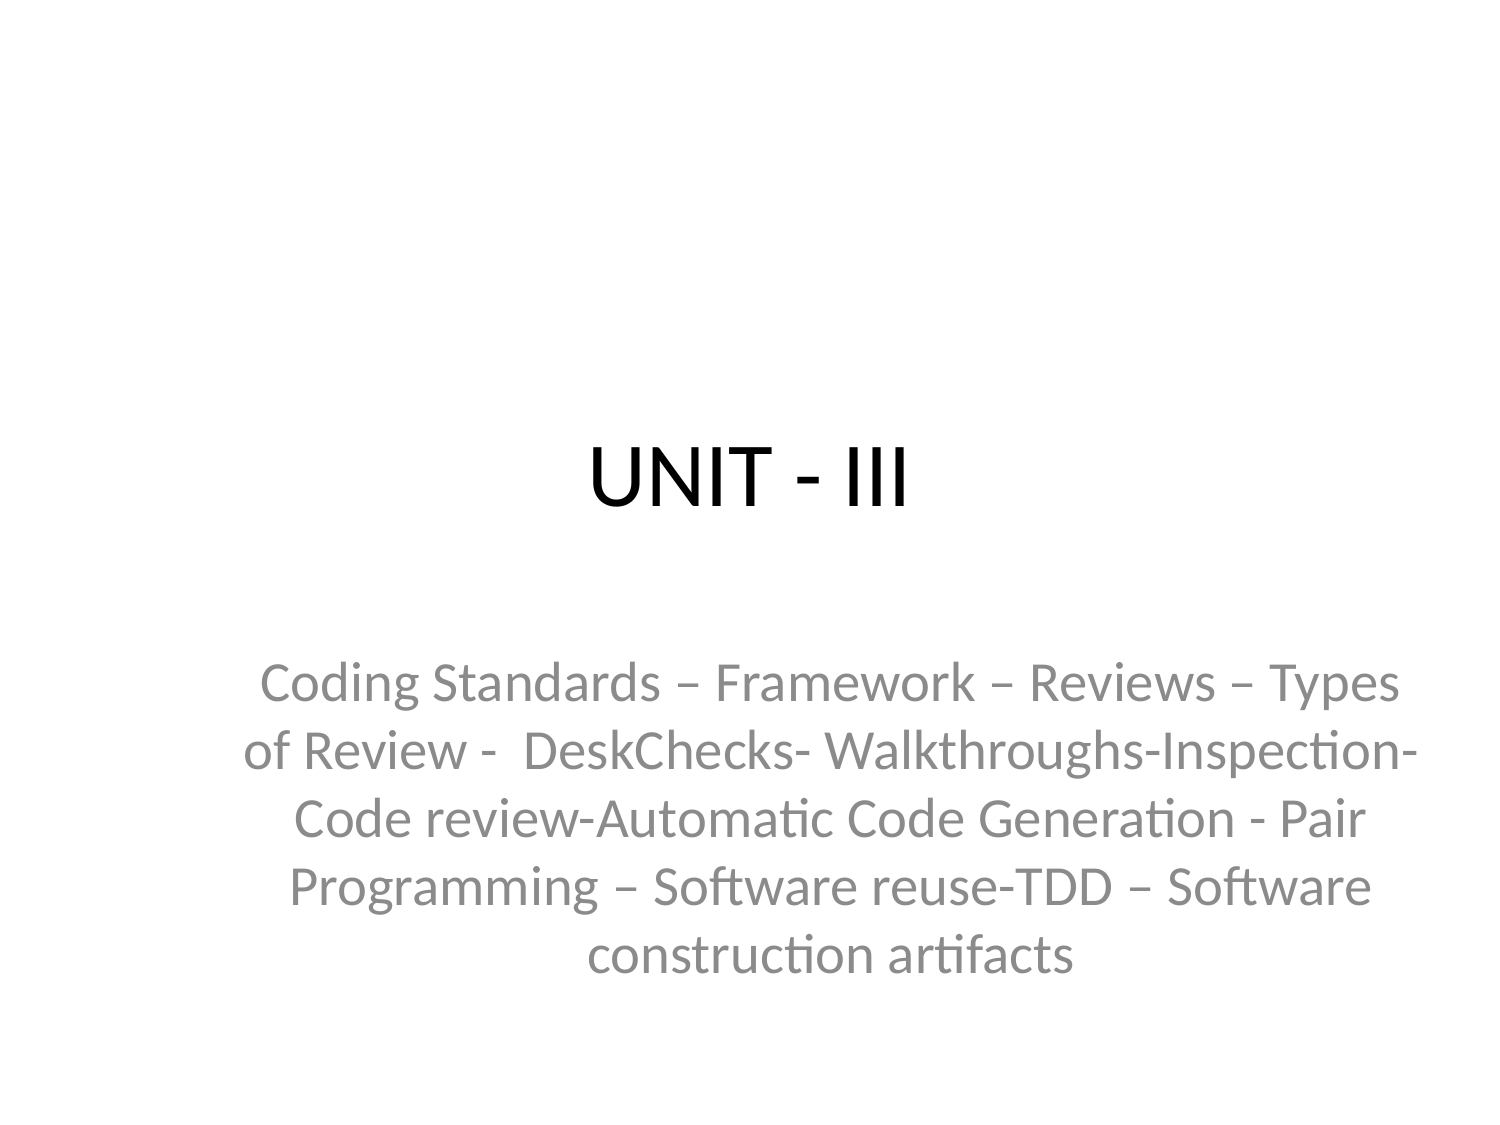

# UNIT - III
Coding Standards – Framework – Reviews – Types of Review -  DeskChecks- Walkthroughs-Inspection- Code review-Automatic Code Generation - Pair Programming – Software reuse-TDD – Software construction artifacts